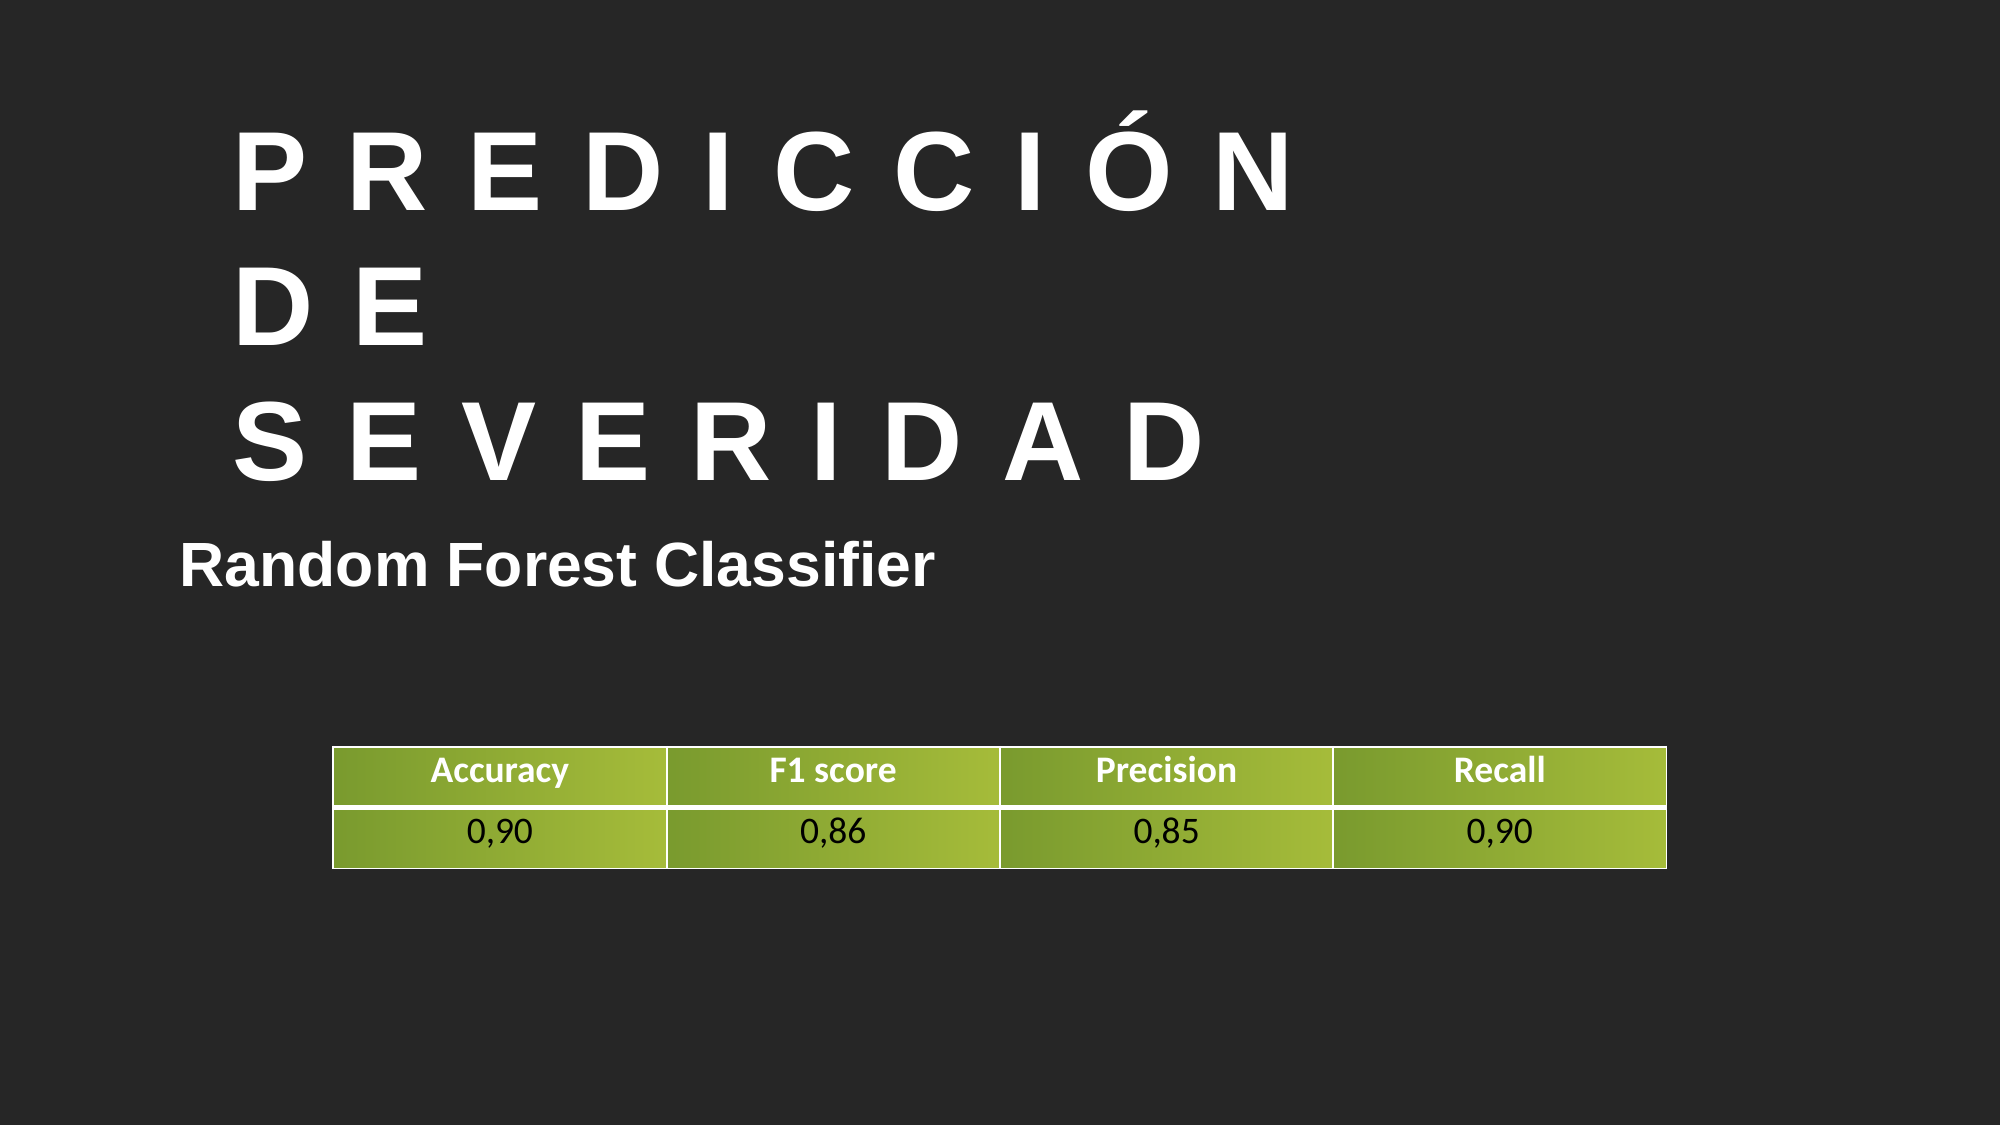

PREDICCIÓN DE SEVERIDAD
Random Forest Classifier
| Accuracy | F1 score | Precision | Recall |
| --- | --- | --- | --- |
| 0,90 | 0,86 | 0,85 | 0,90 |